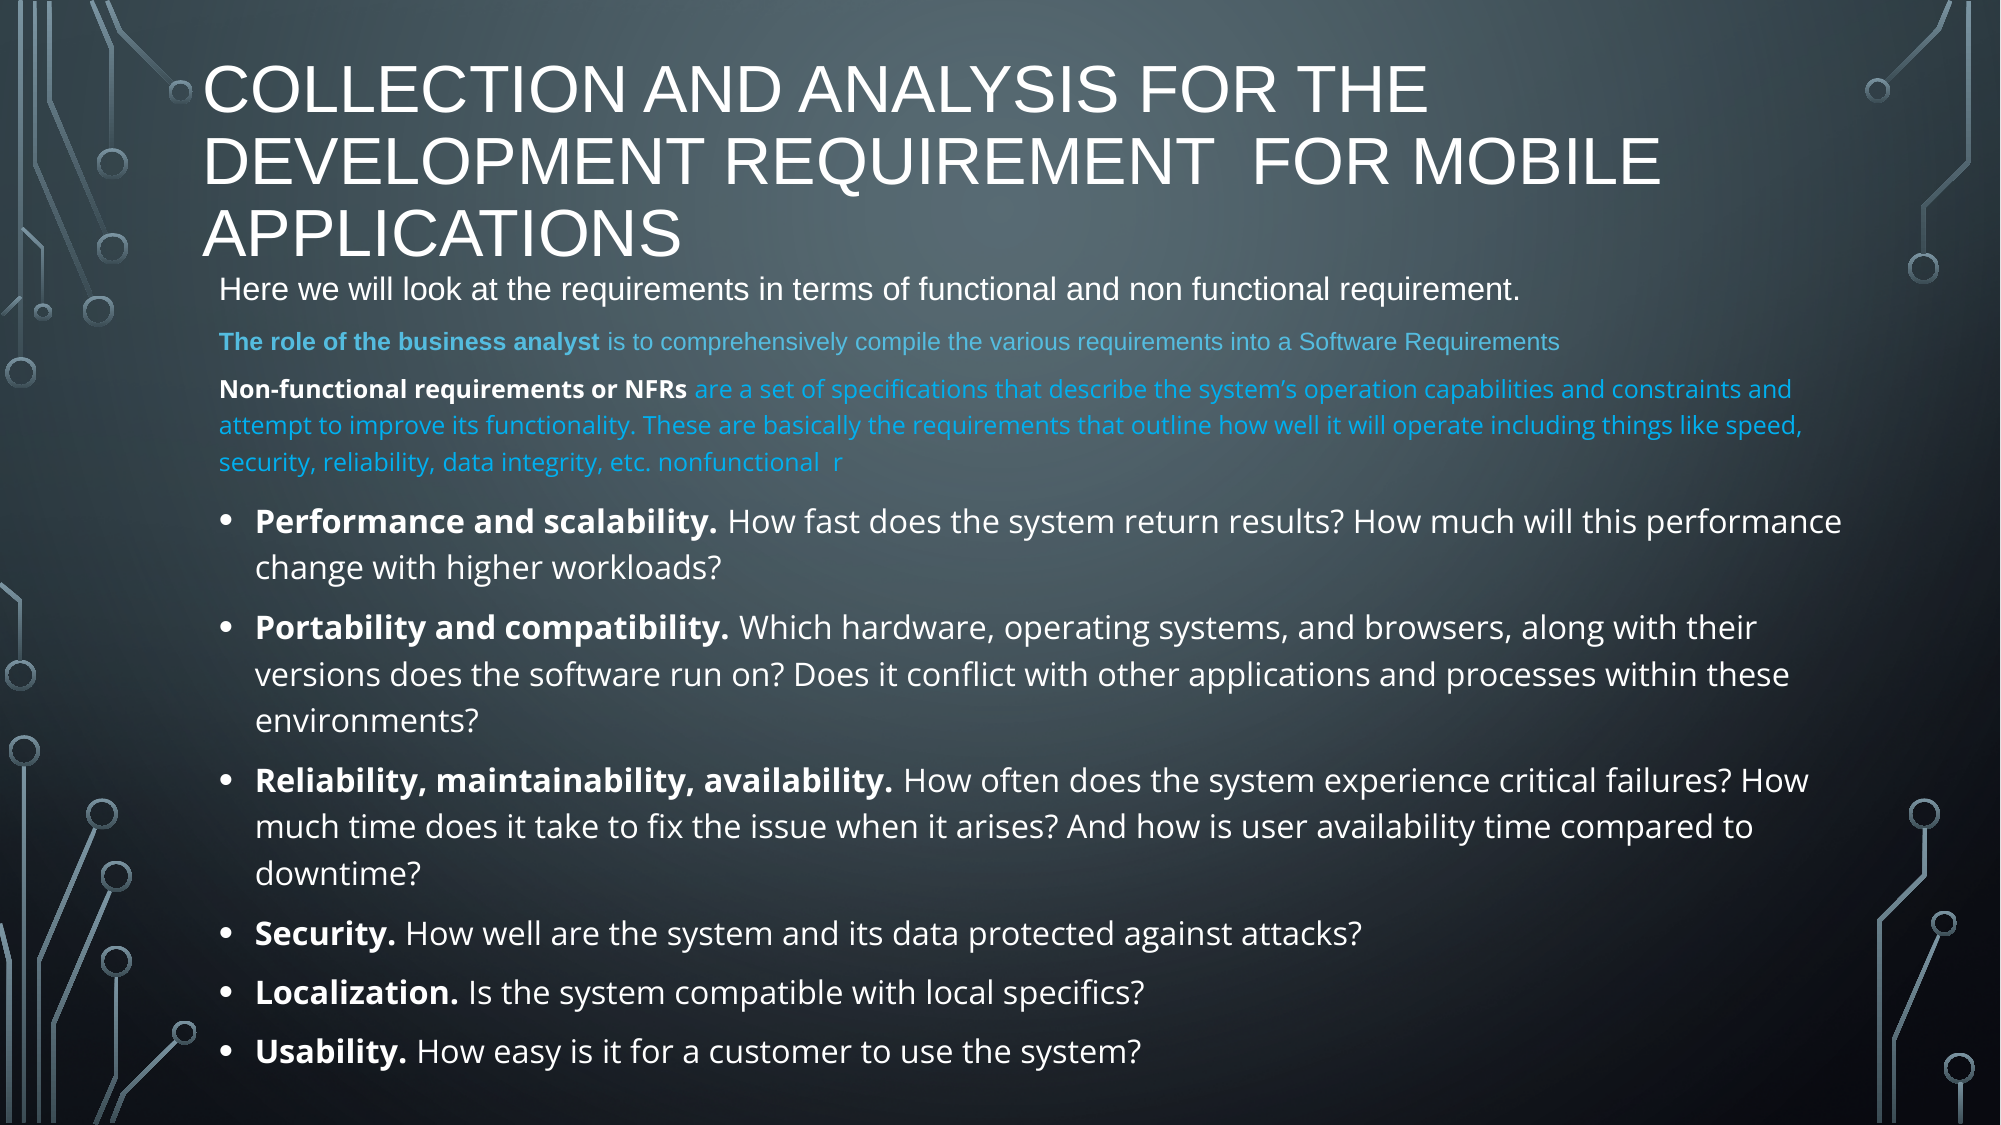

# Collection and Analysis for the development requirement  for mobile applications
Here we will look at the requirements in terms of functional and non functional requirement.
The role of the business analyst is to comprehensively compile the various requirements into a Software Requirements
Non-functional requirements or NFRs are a set of specifications that describe the system’s operation capabilities and constraints and attempt to improve its functionality. These are basically the requirements that outline how well it will operate including things like speed, security, reliability, data integrity, etc. nonfunctional  r
Performance and scalability. How fast does the system return results? How much will this performance change with higher workloads?
Portability and compatibility. Which hardware, operating systems, and browsers, along with their versions does the software run on? Does it conflict with other applications and processes within these environments?
Reliability, maintainability, availability. How often does the system experience critical failures? How much time does it take to fix the issue when it arises? And how is user availability time compared to downtime?
Security. How well are the system and its data protected against attacks?
Localization. Is the system compatible with local specifics?
Usability. How easy is it for a customer to use the system?